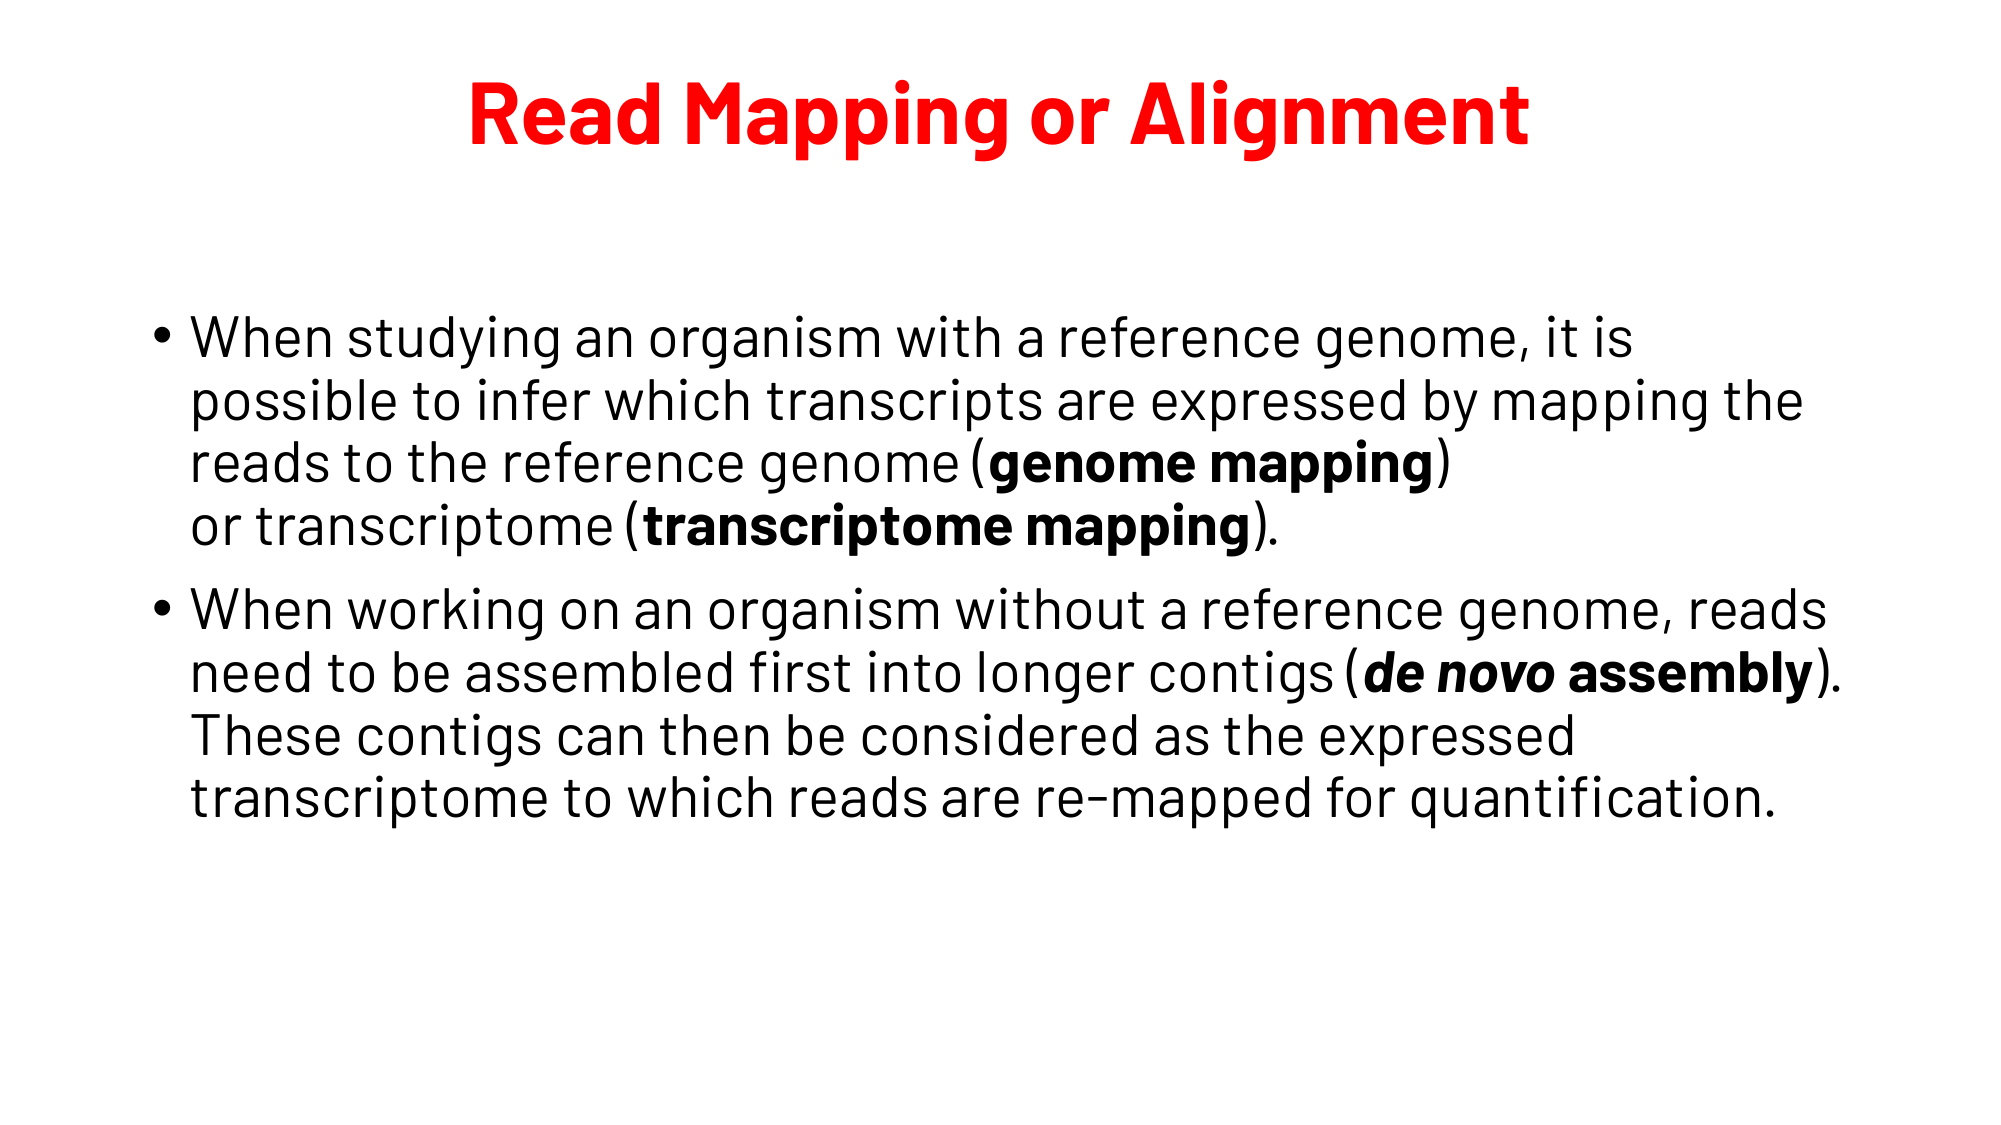

# Read Mapping or Alignment
When studying an organism with a reference genome, it is possible to infer which transcripts are expressed by mapping the reads to the reference genome (genome mapping) or transcriptome (transcriptome mapping).
When working on an organism without a reference genome, reads need to be assembled first into longer contigs (de novo assembly). These contigs can then be considered as the expressed transcriptome to which reads are re-mapped for quantification.